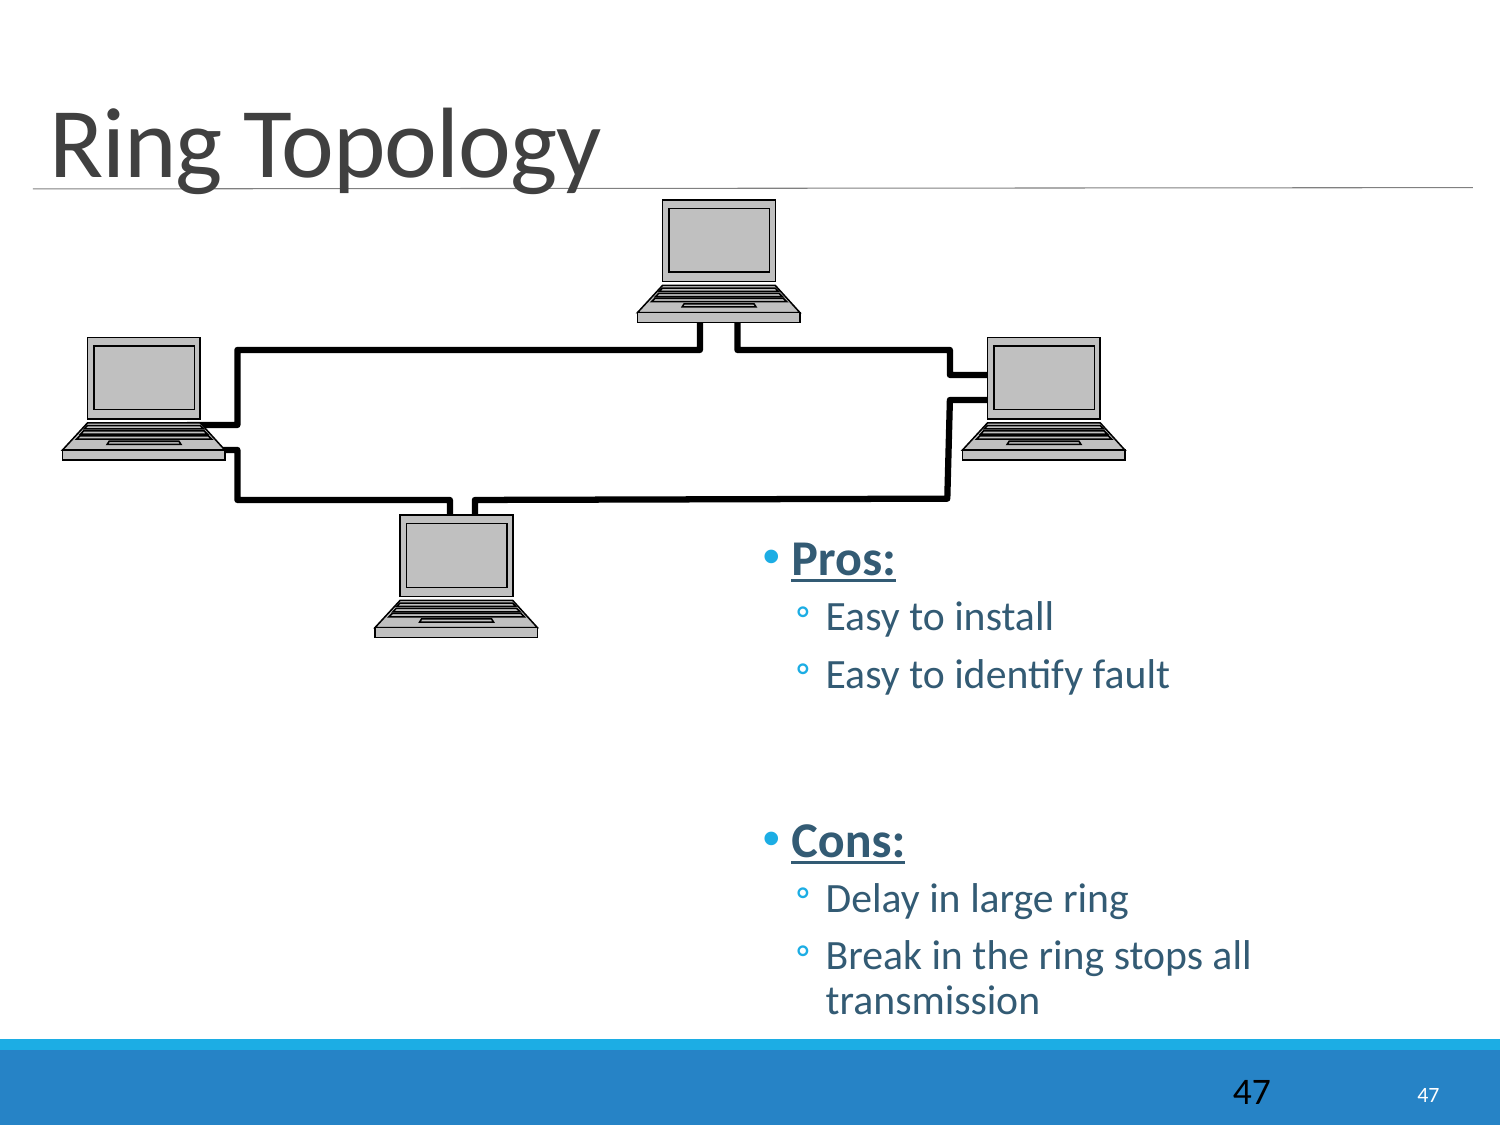

# Ring Topology

Pros:
Easy to install
Easy to identify fault

Cons:
Delay in large ring
Break in the ring stops all transmission
47